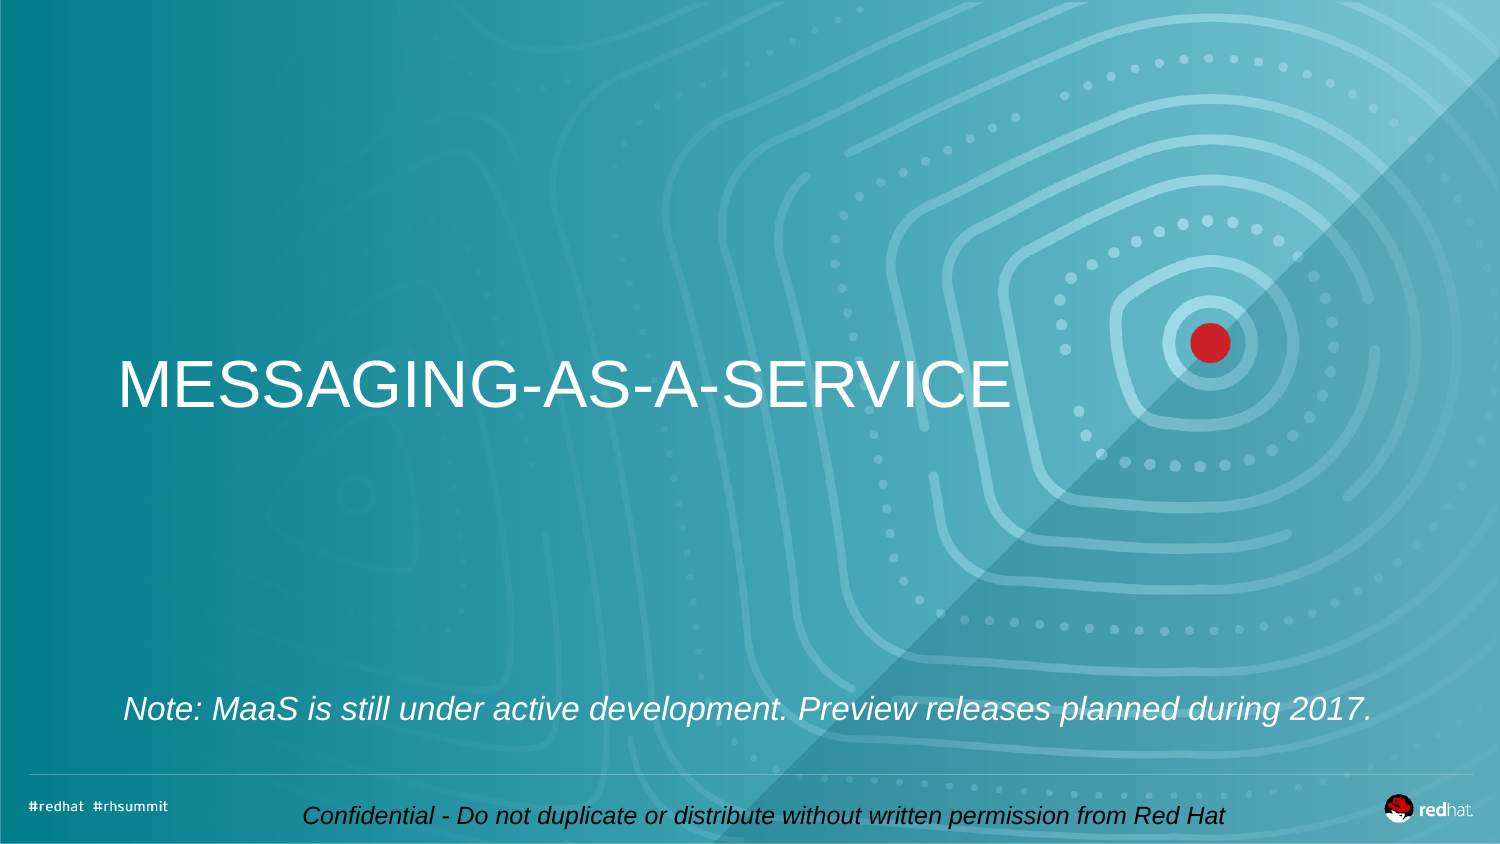

# Messaging-as-a-Service
Note: MaaS is still under active development. Preview releases planned during 2017.

Confidential - Do not duplicate or distribute without written permission from Red Hat